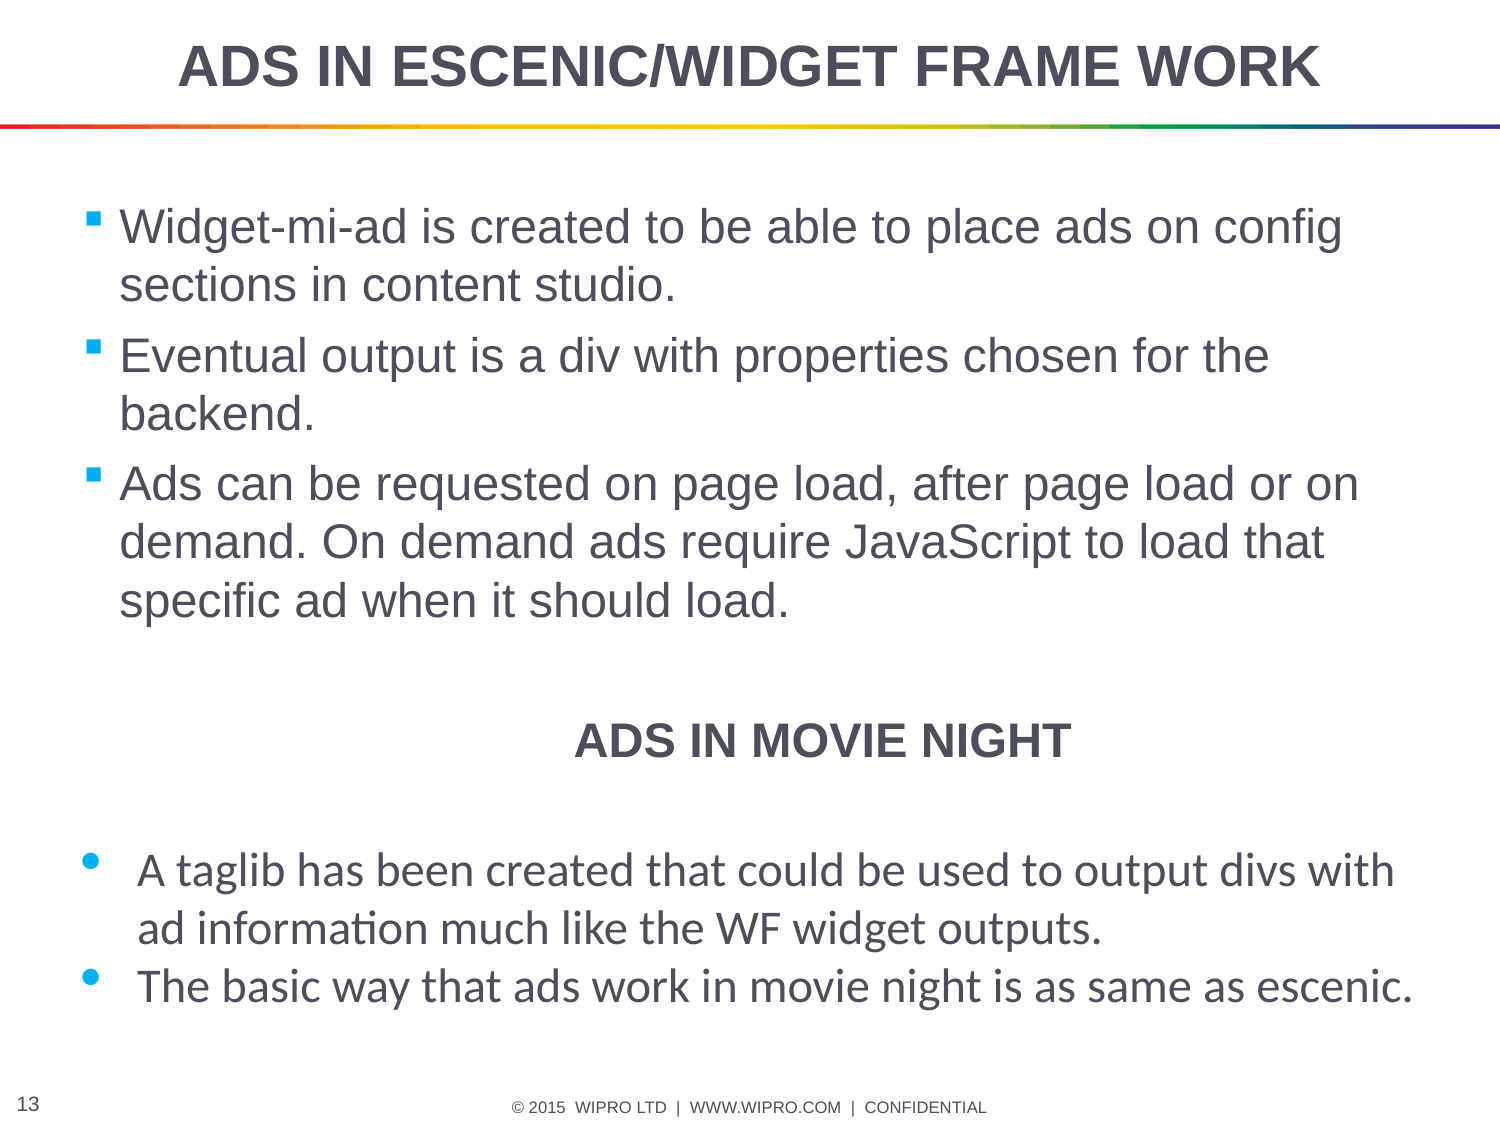

# ADS IN ESCENIC/WIDGET FRAME WORK
Widget-mi-ad is created to be able to place ads on config sections in content studio.
Eventual output is a div with properties chosen for the backend.
Ads can be requested on page load, after page load or on demand. On demand ads require JavaScript to load that specific ad when it should load.

	ADS IN MOVIE NIGHT

A taglib has been created that could be used to output divs with ad information much like the WF widget outputs.
The basic way that ads work in movie night is as same as escenic.